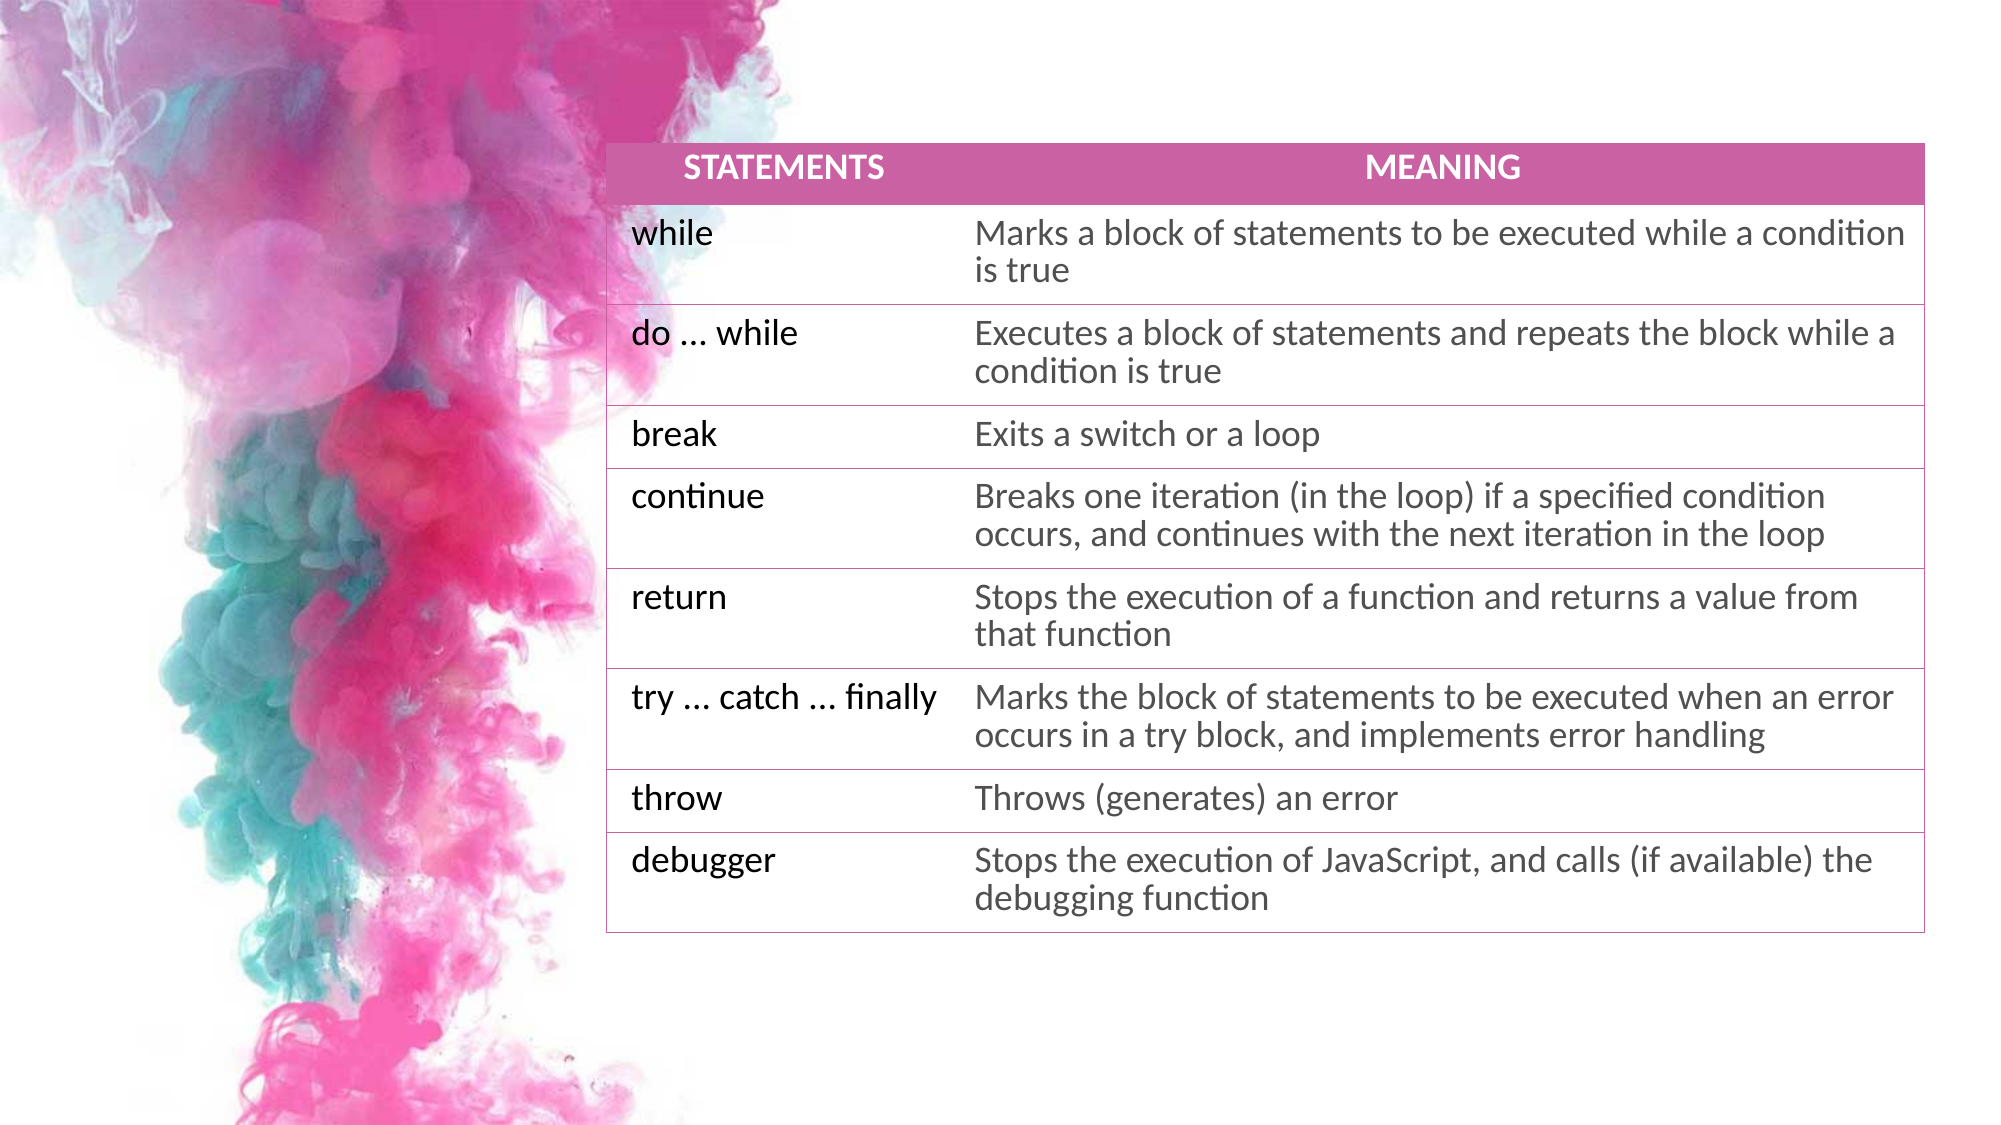

| STATEMENTS | MEANING |
| --- | --- |
| while | Marks a block of statements to be executed while a condition is true |
| do ... while | Executes a block of statements and repeats the block while a condition is true |
| break | Exits a switch or a loop |
| continue | Breaks one iteration (in the loop) if a specified condition occurs, and continues with the next iteration in the loop |
| return | Stops the execution of a function and returns a value from that function |
| try ... catch ... finally | Marks the block of statements to be executed when an error occurs in a try block, and implements error handling |
| throw | Throws (generates) an error |
| debugger | Stops the execution of JavaScript, and calls (if available) the debugging function |